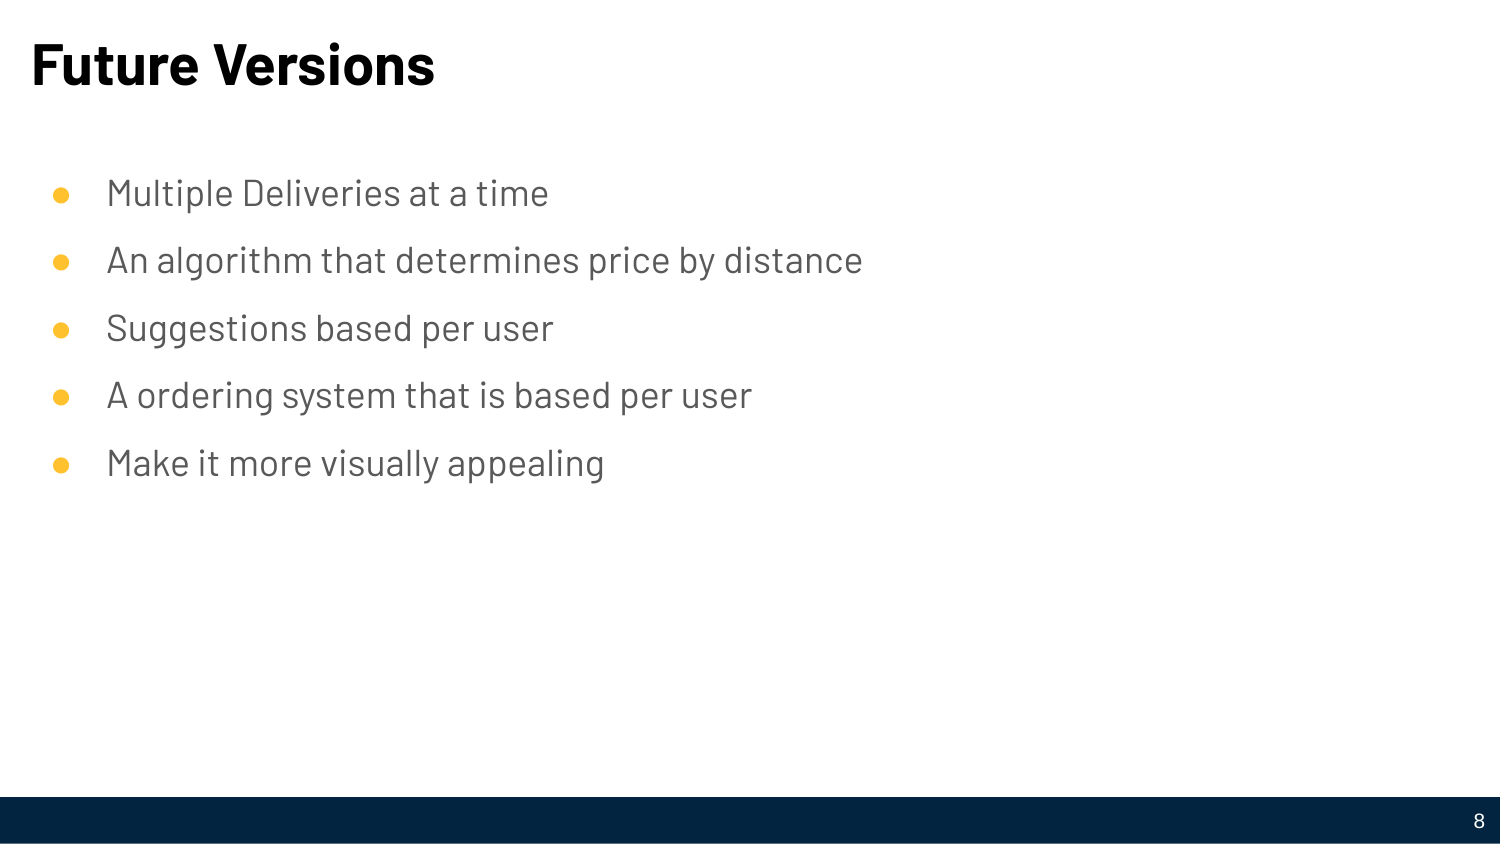

# Future Versions
Multiple Deliveries at a time
An algorithm that determines price by distance
Suggestions based per user
A ordering system that is based per user
Make it more visually appealing
8